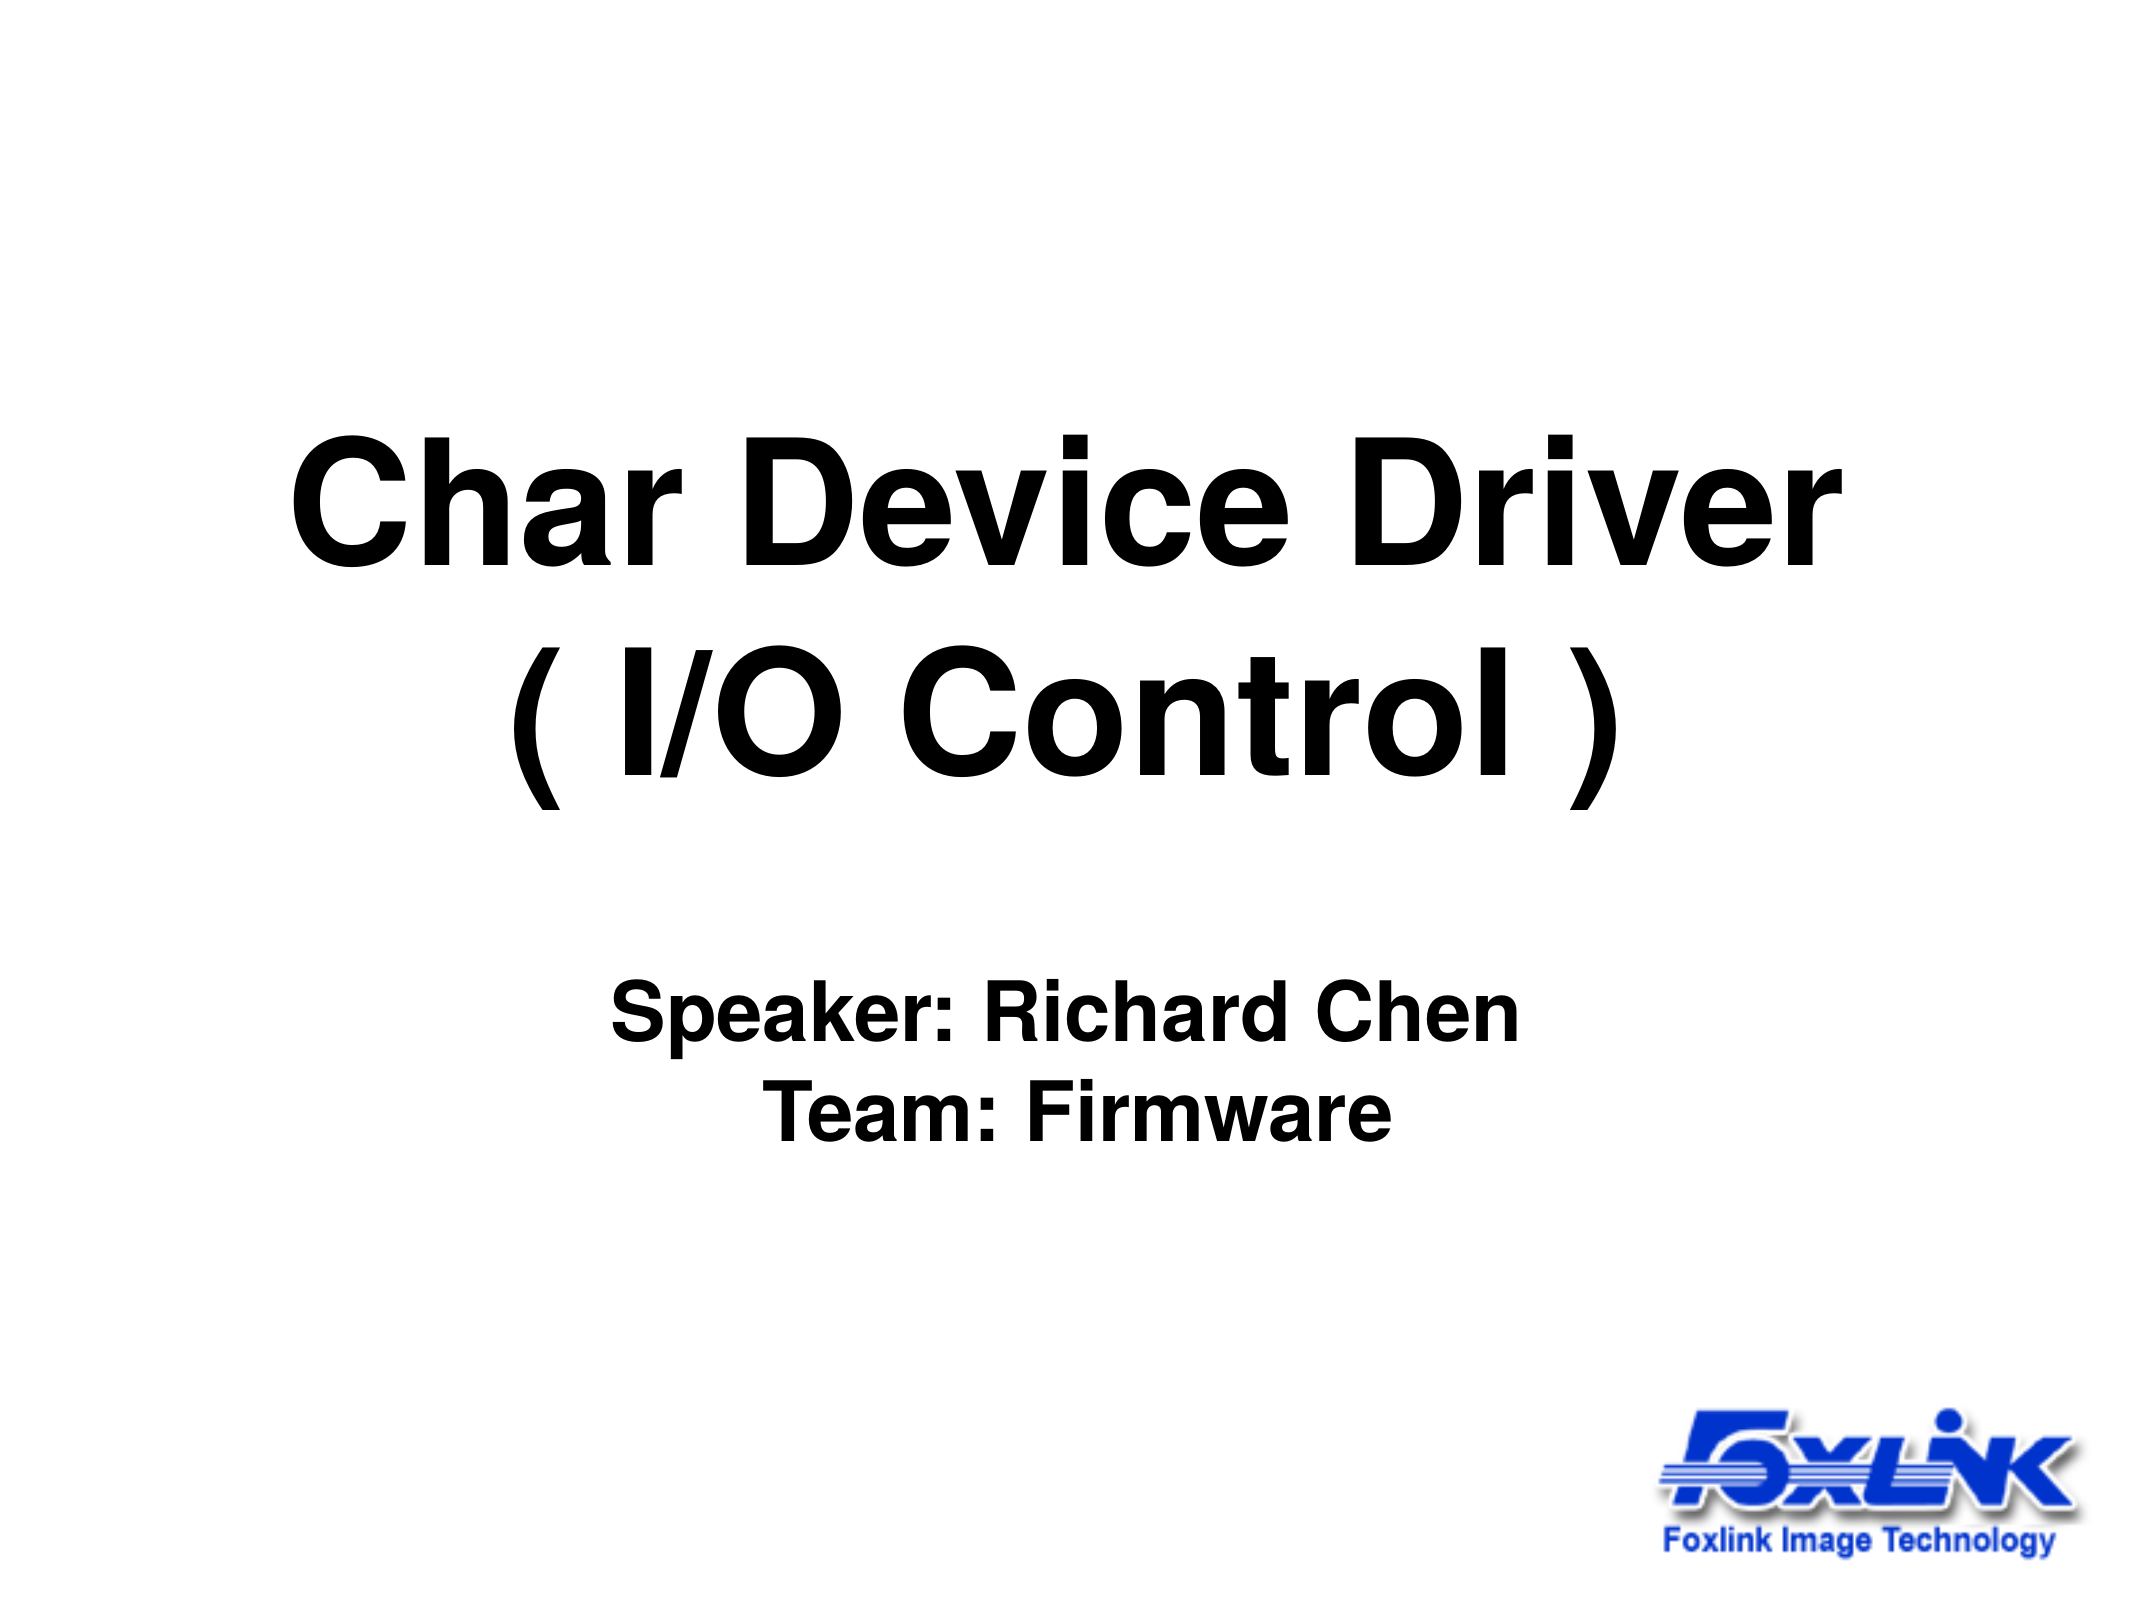

# Char Device Driver
( I/O Control )
Speaker: Richard Chen
 Team: Firmware